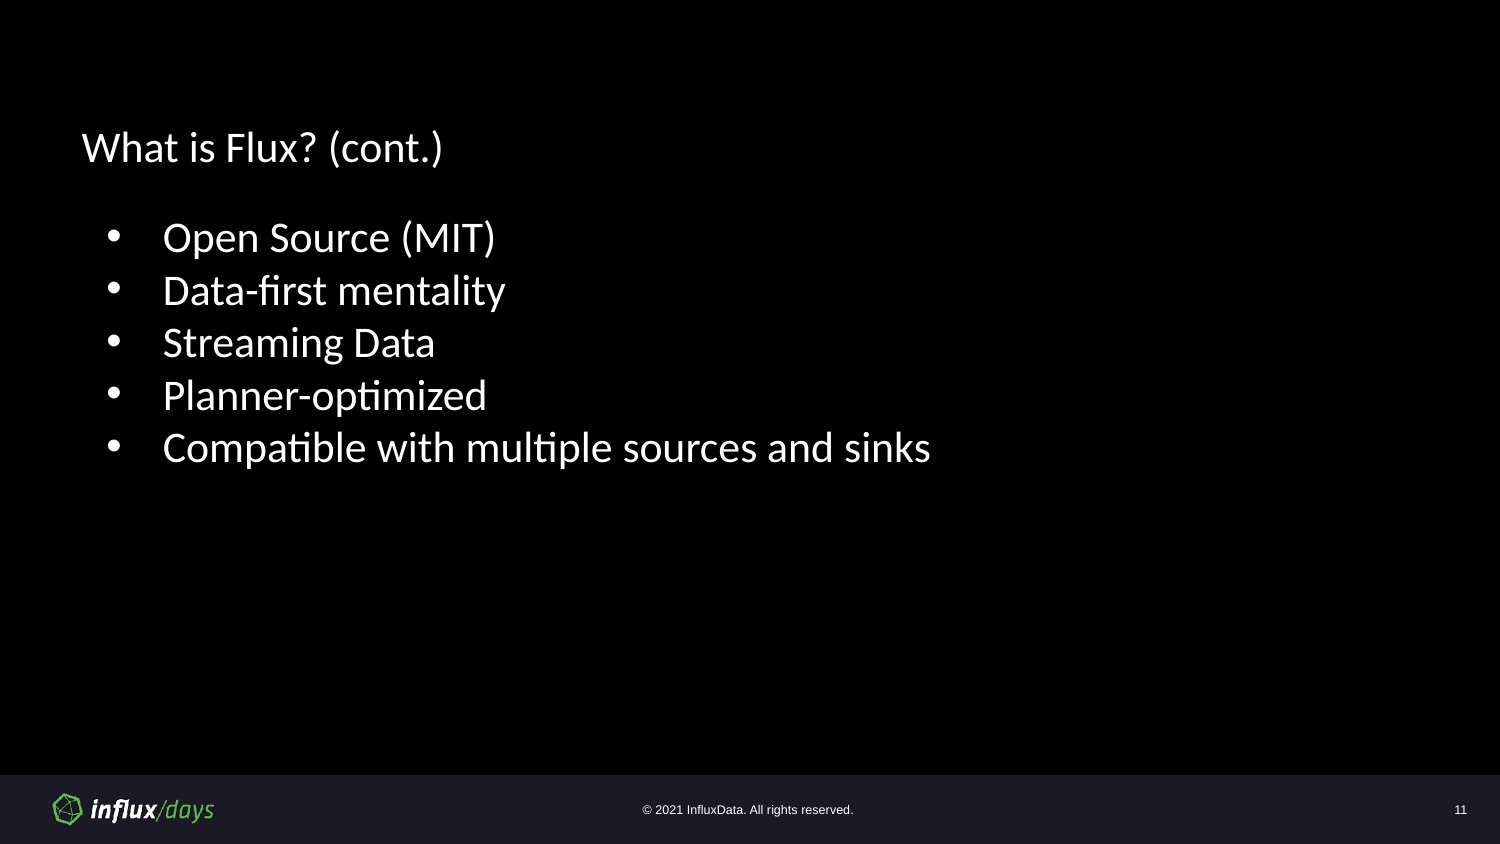

# What is Flux? (cont.)
Open Source (MIT)
Data-first mentality
Streaming Data
Planner-optimized
Compatible with multiple sources and sinks
11